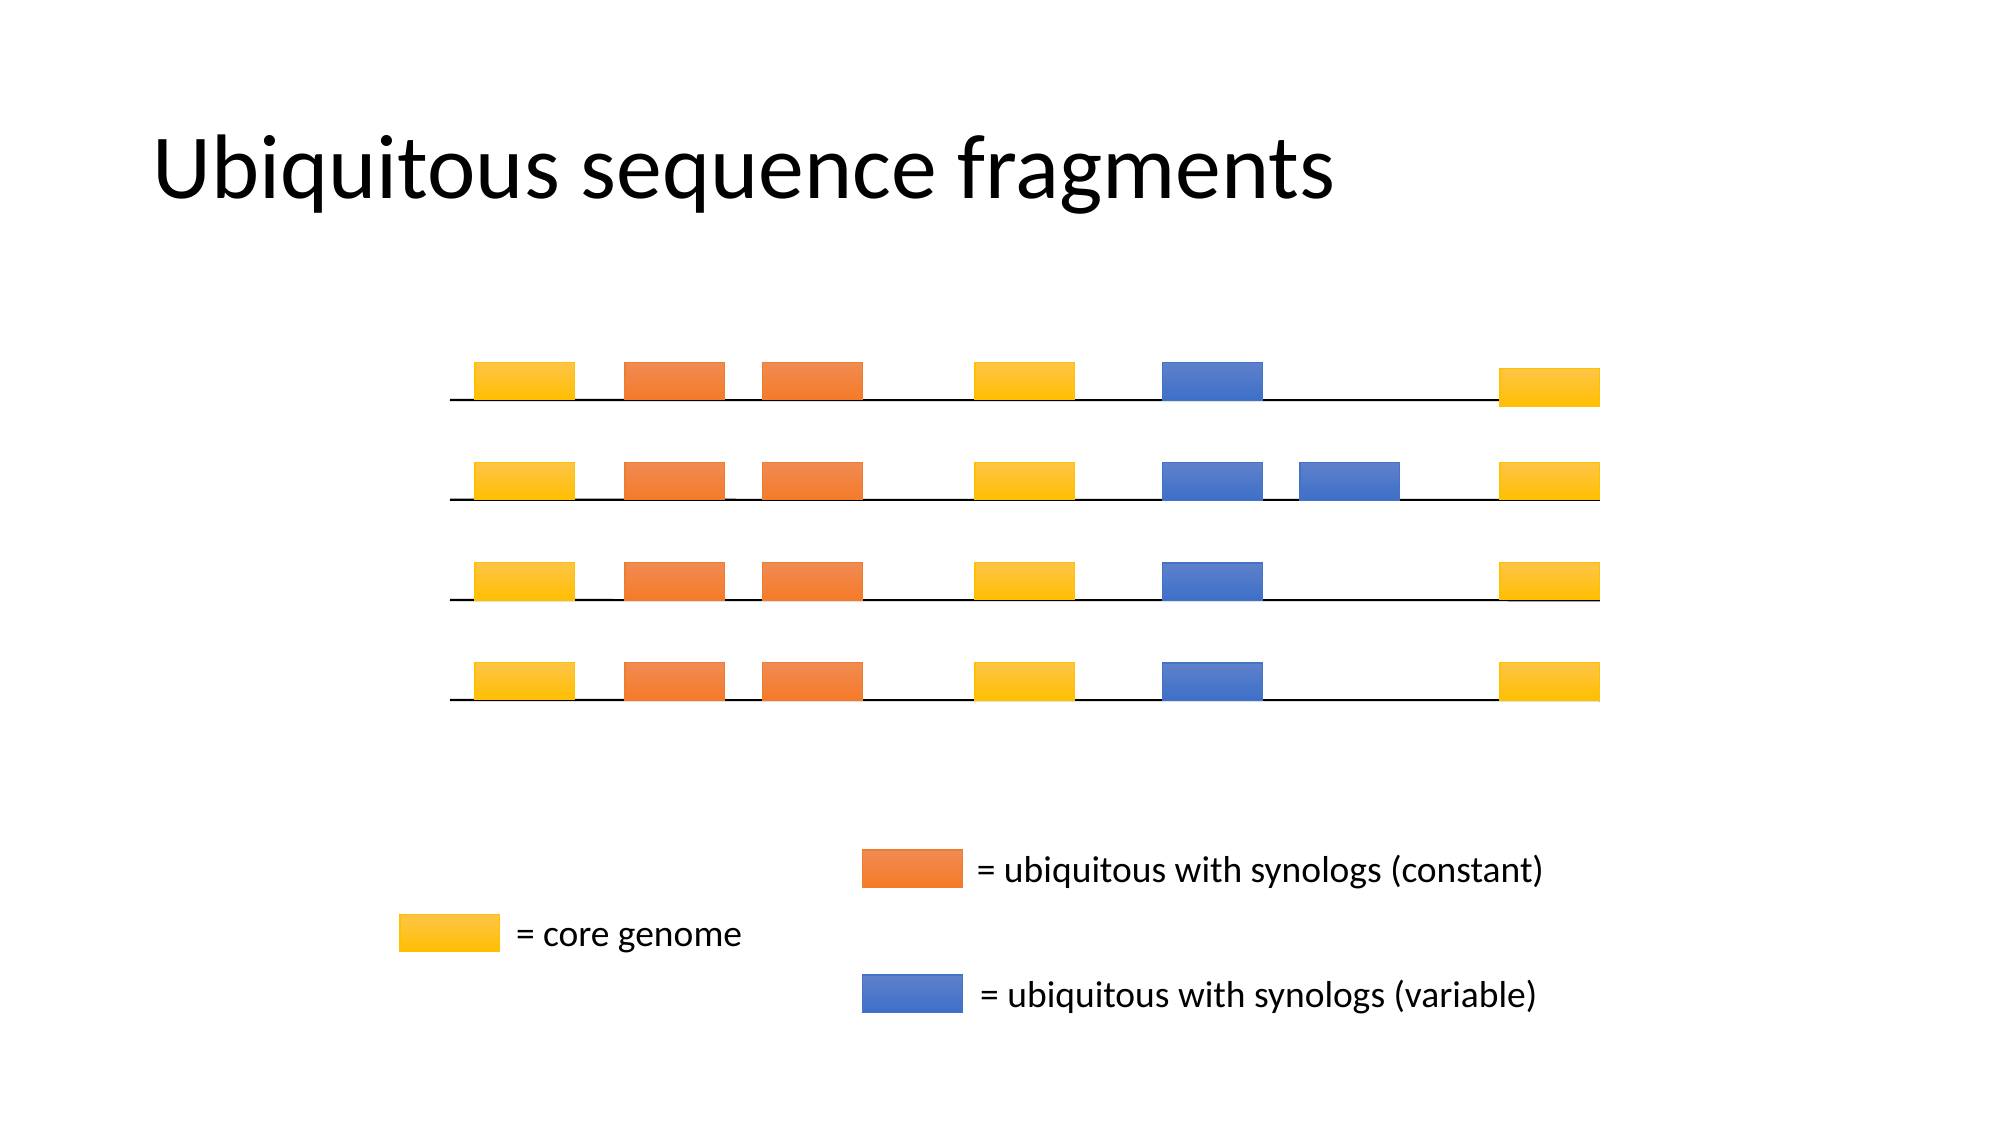

# Ubiquitous sequence fragments

= ubiquitous with synologs (constant)

= core genome

= ubiquitous with synologs (variable)